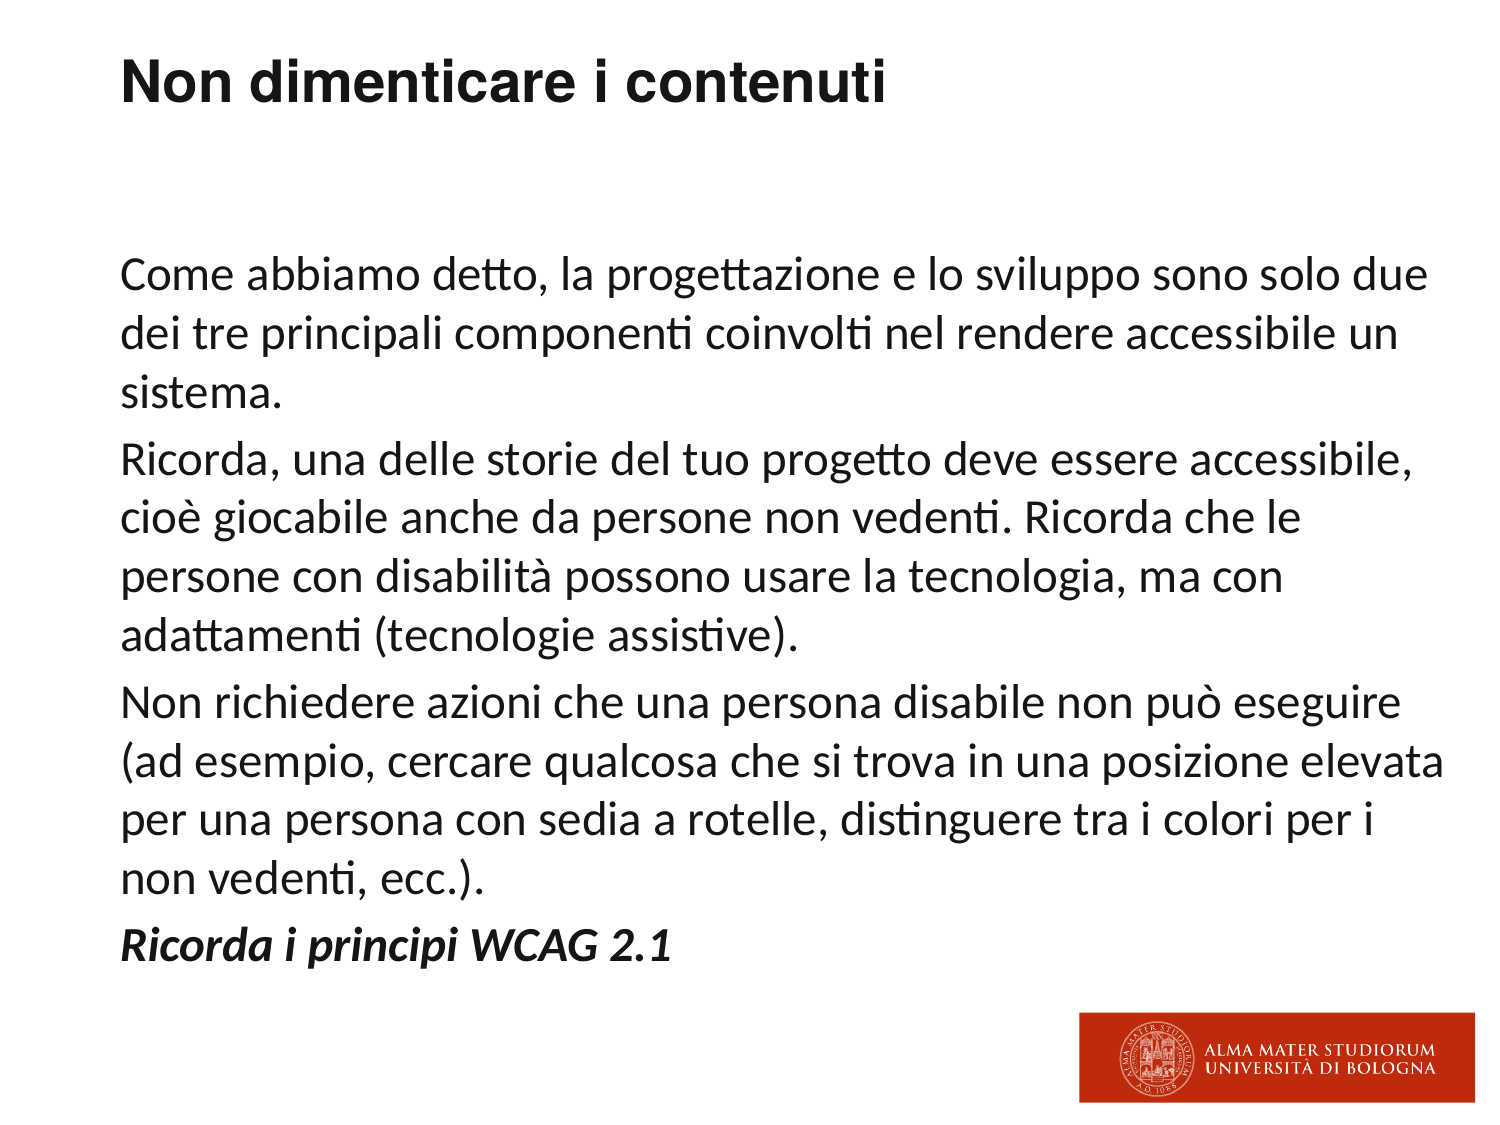

# Non dimenticare i contenuti
Come abbiamo detto, la progettazione e lo sviluppo sono solo due dei tre principali componenti coinvolti nel rendere accessibile un sistema.
Ricorda, una delle storie del tuo progetto deve essere accessibile, cioè giocabile anche da persone non vedenti. Ricorda che le persone con disabilità possono usare la tecnologia, ma con adattamenti (tecnologie assistive).
Non richiedere azioni che una persona disabile non può eseguire (ad esempio, cercare qualcosa che si trova in una posizione elevata per una persona con sedia a rotelle, distinguere tra i colori per i non vedenti, ecc.).
Ricorda i principi WCAG 2.1